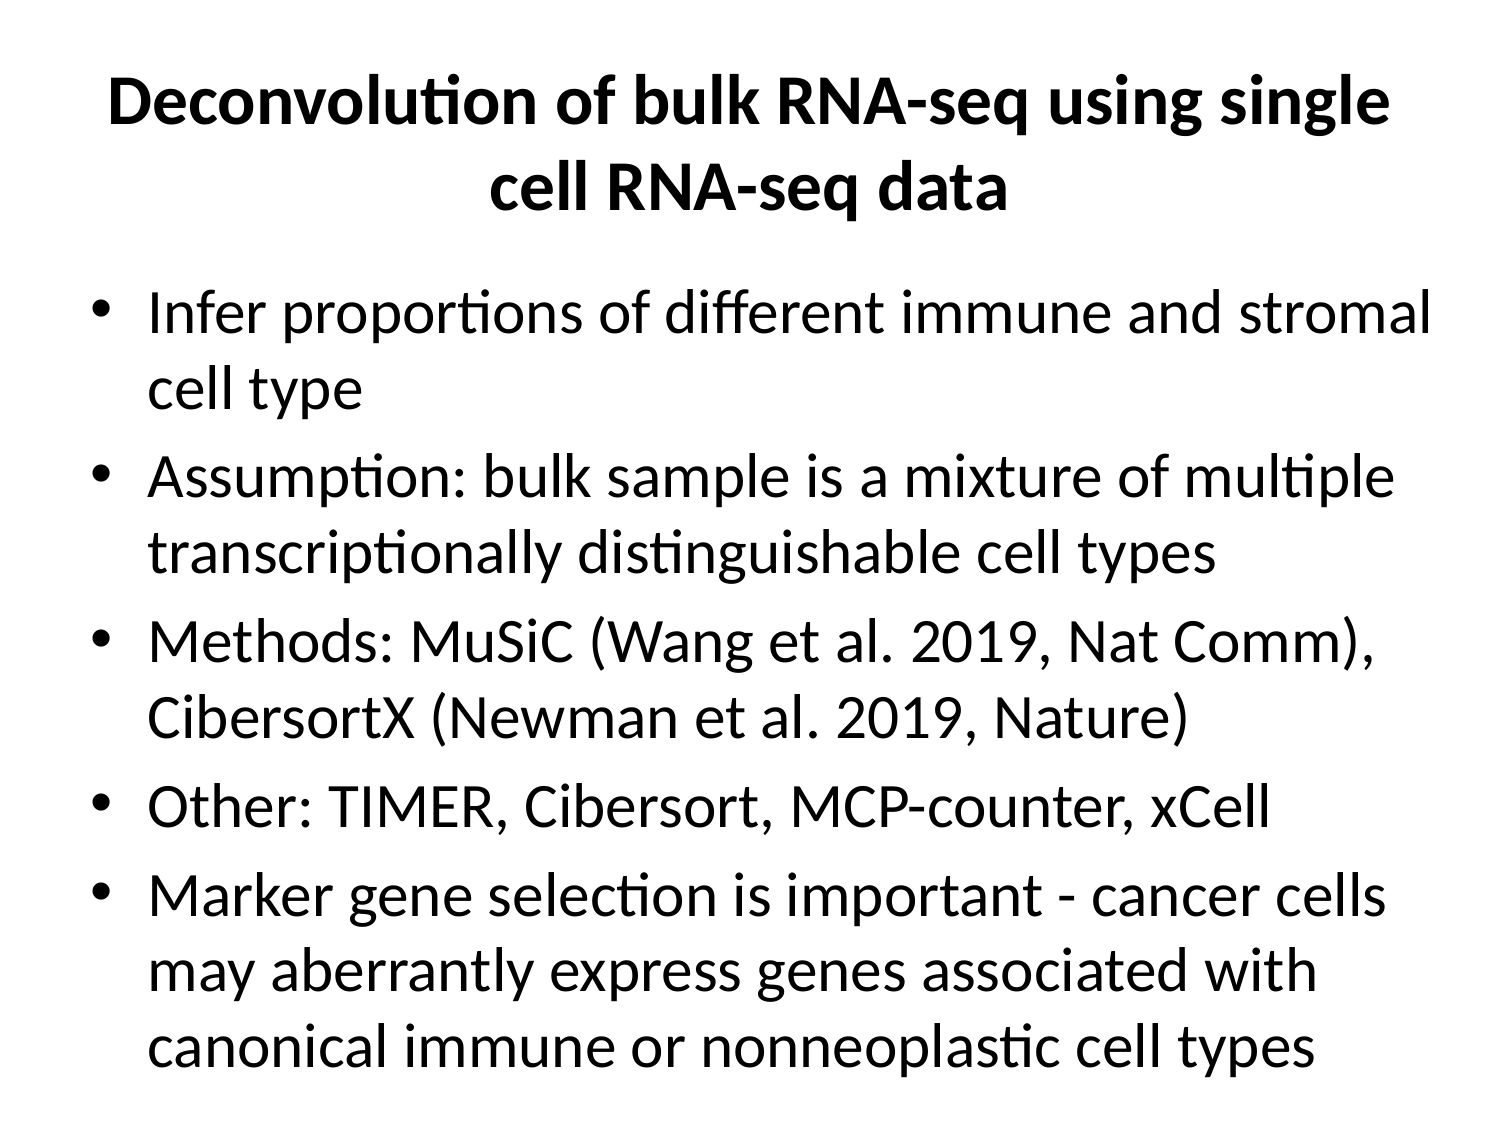

# Deconvolution of bulk RNA-seq using single cell RNA-seq data
Infer proportions of different immune and stromal cell type
Assumption: bulk sample is a mixture of multiple transcriptionally distinguishable cell types
Methods: MuSiC (Wang et al. 2019, Nat Comm), CibersortX (Newman et al. 2019, Nature)
Other: TIMER, Cibersort, MCP-counter, xCell
Marker gene selection is important - cancer cells may aberrantly express genes associated with canonical immune or nonneoplastic cell types